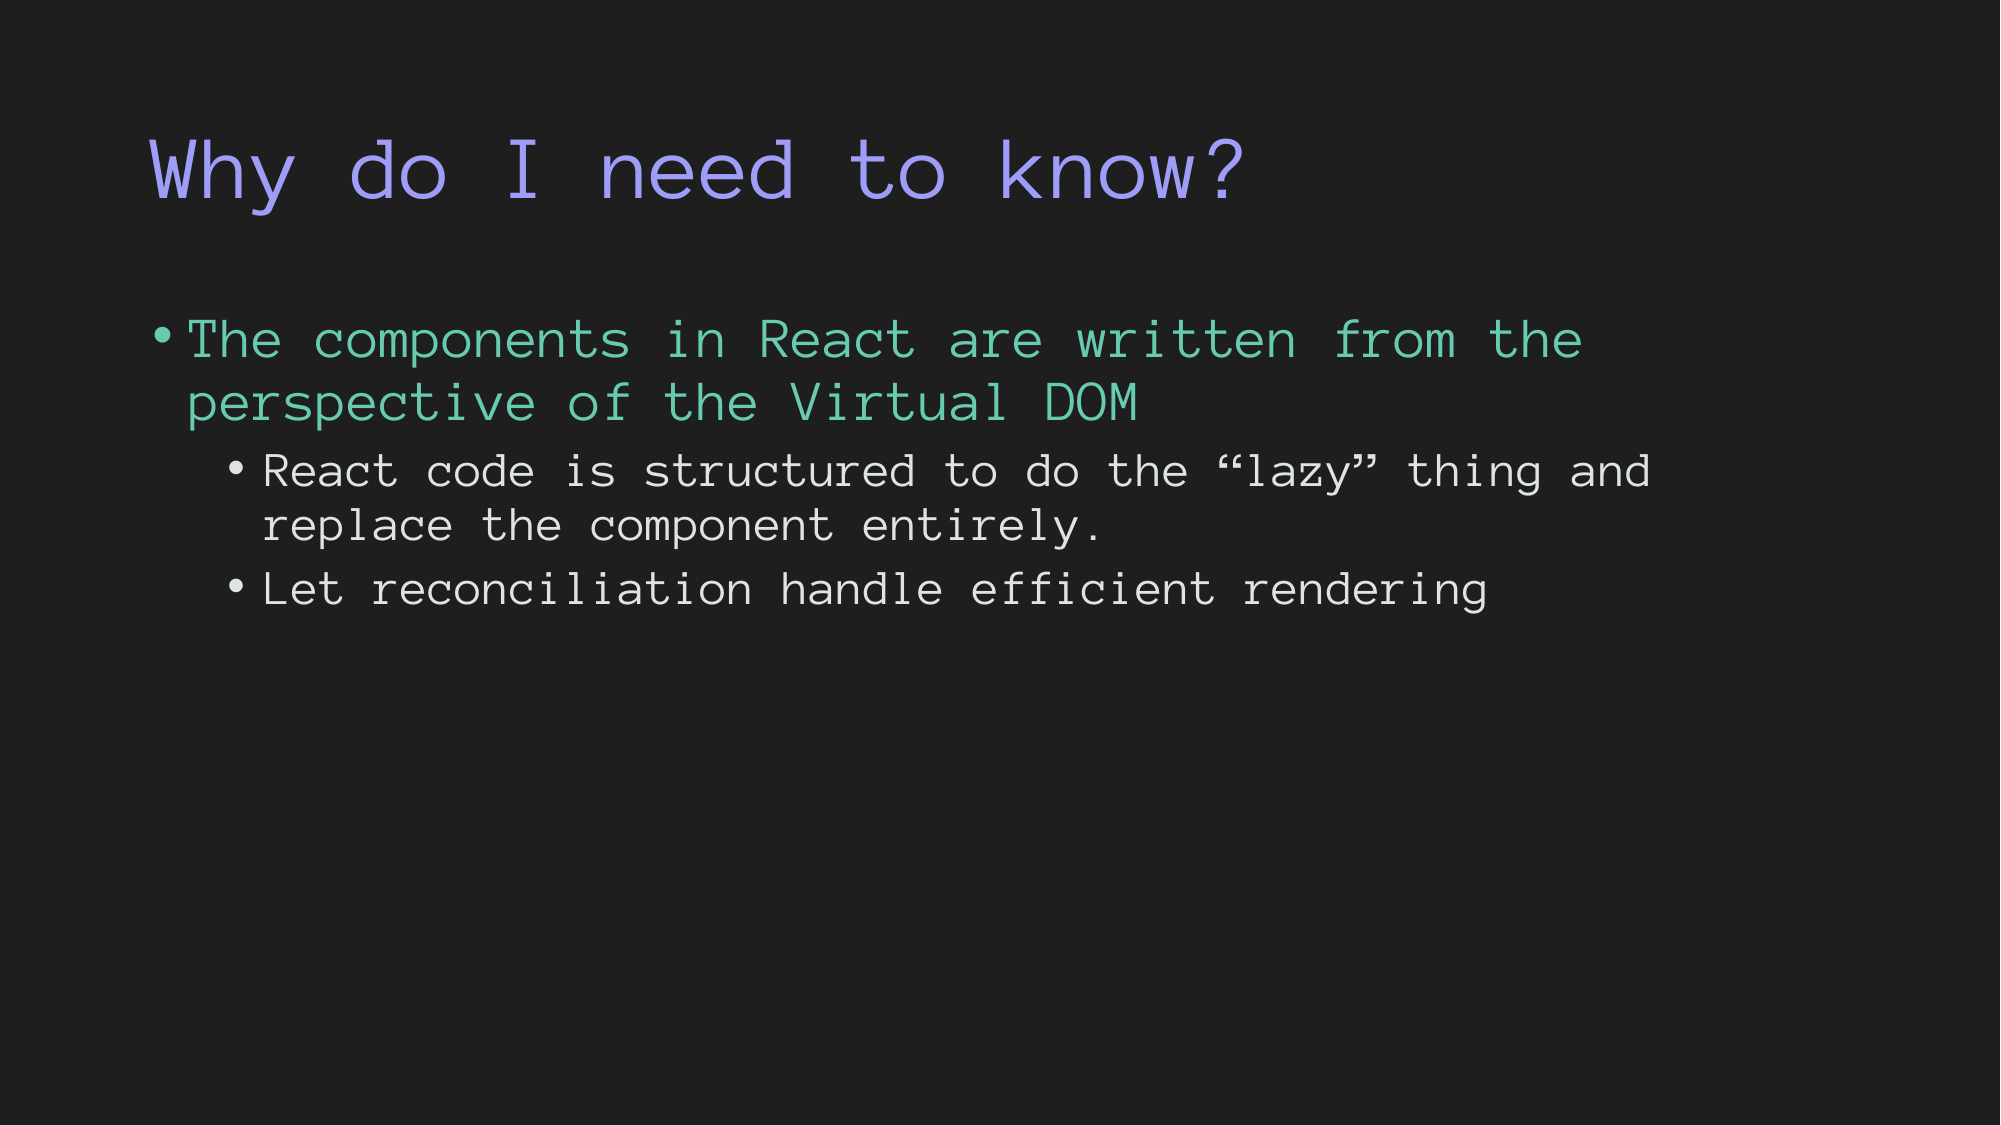

# Why do I need to know?
The components in React are written from the perspective of the Virtual DOM
React code is structured to do the “lazy” thing and replace the component entirely.
Let reconciliation handle efficient rendering